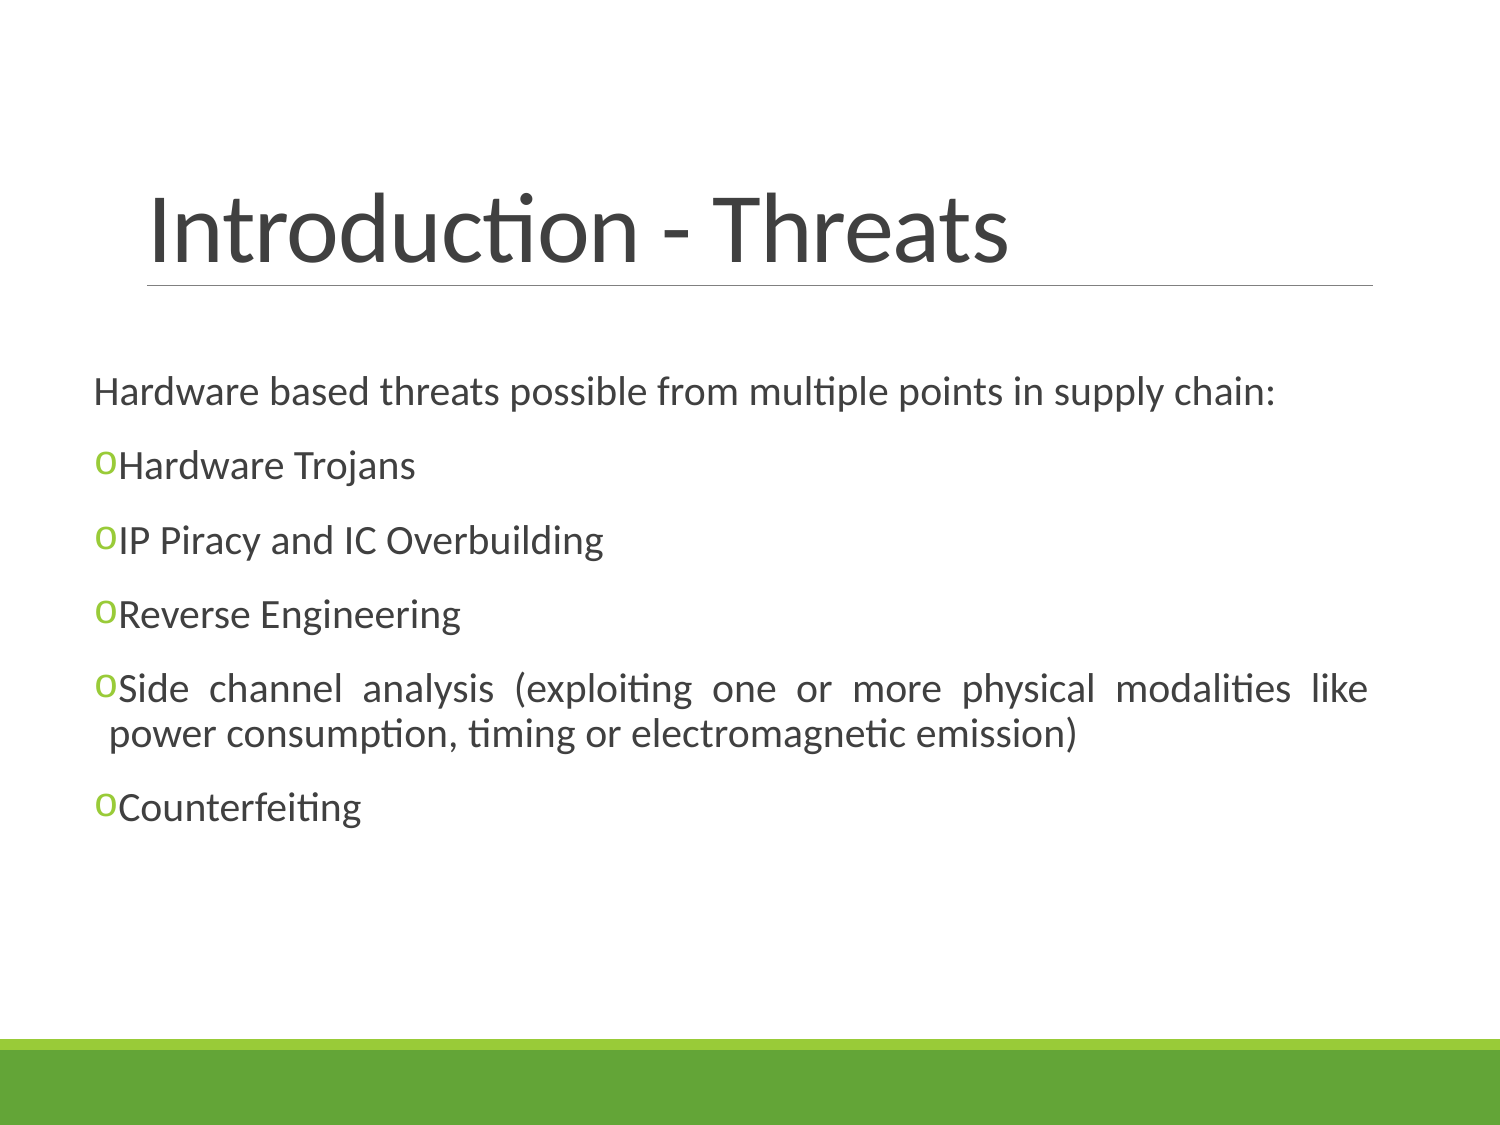

# Introduction - Threats
Hardware based threats possible from multiple points in supply chain:
Hardware Trojans
IP Piracy and IC Overbuilding
Reverse Engineering
Side channel analysis (exploiting one or more physical modalities like power consumption, timing or electromagnetic emission)
Counterfeiting